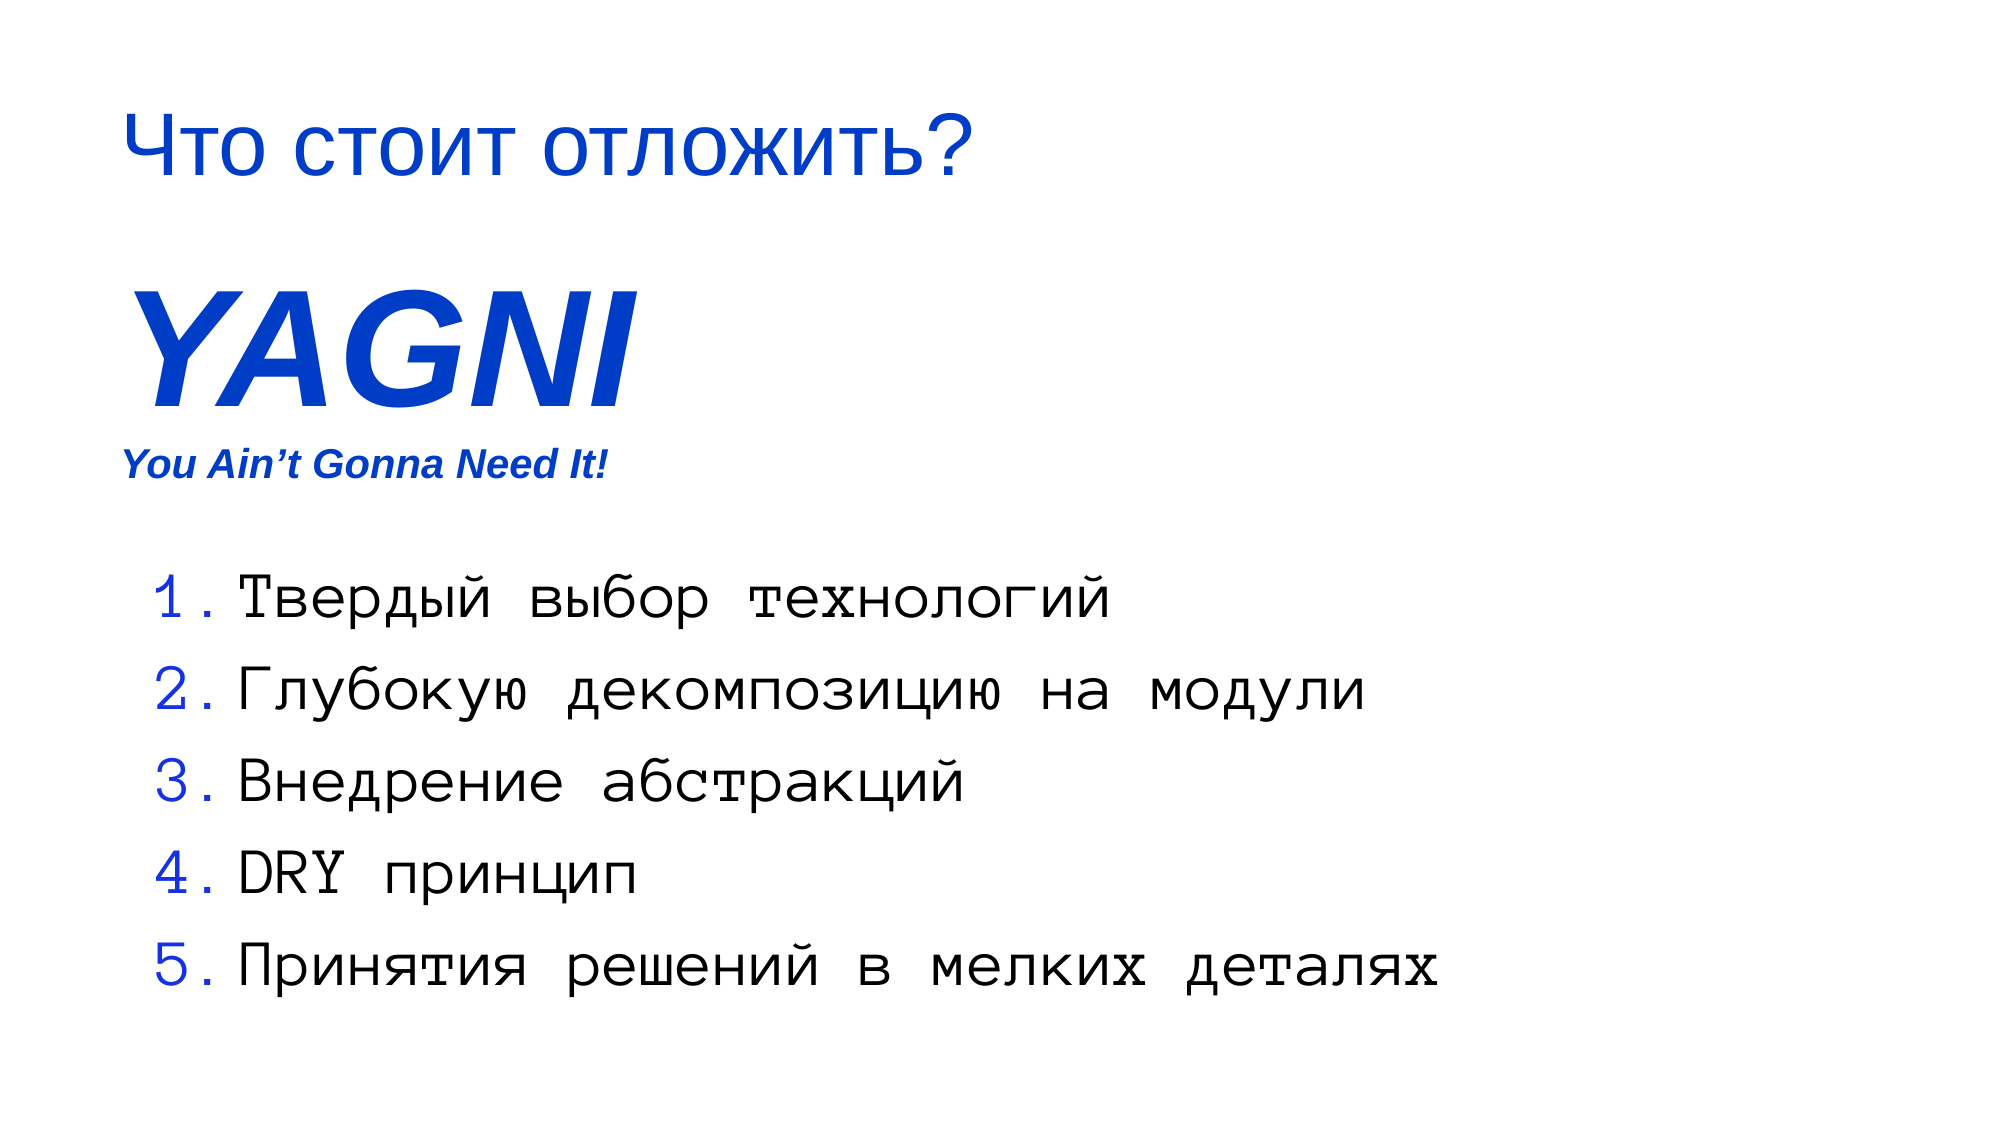

# Что стоит отложить?
YAGNI
You Ain’t Gonna Need It!
Твердый выбор технологий
Глубокую декомпозицию на модули
Внедрение абстракций
DRY принцип
Принятия решений в мелких деталях